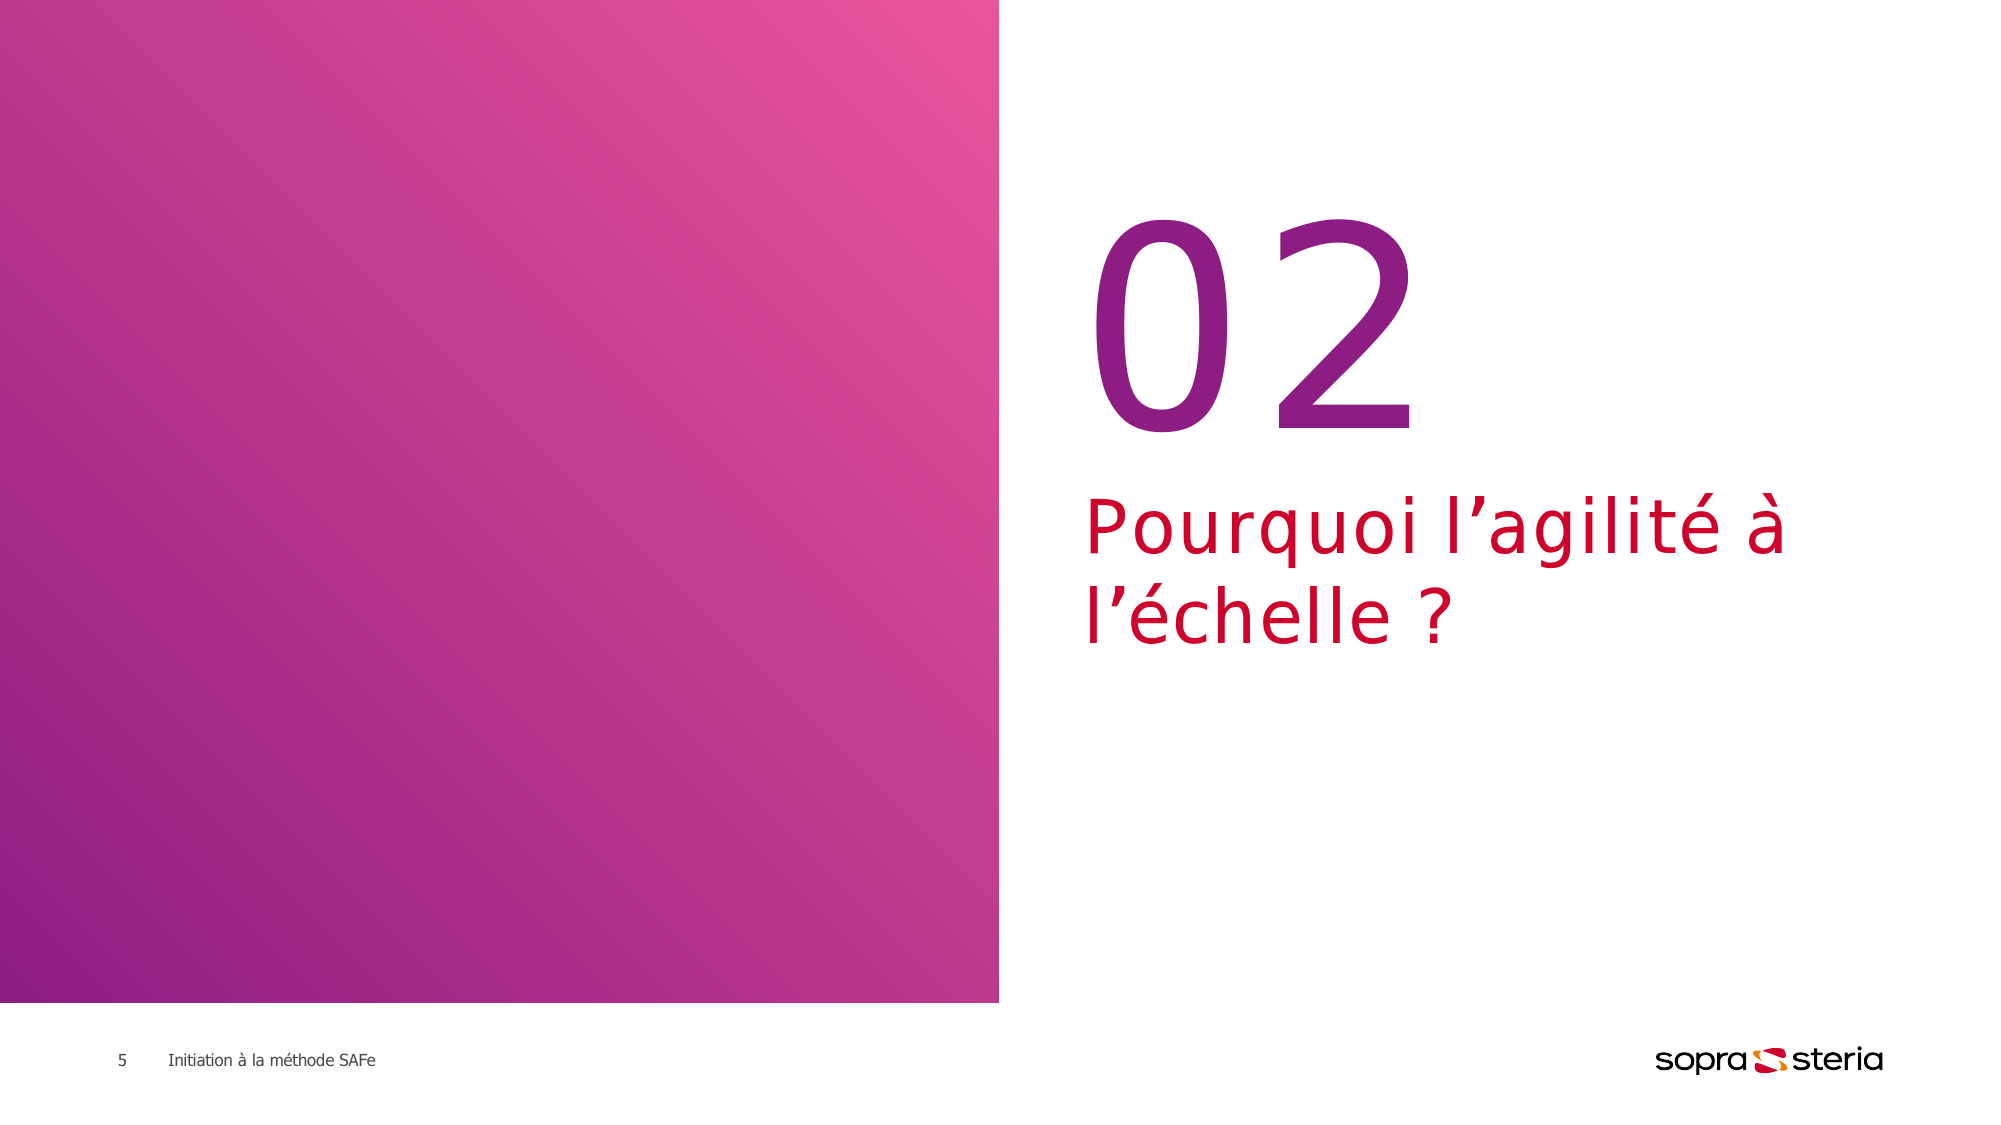

# 02
Pourquoi l’agilité à l’échelle ?
5
Initiation à la méthode SAFe